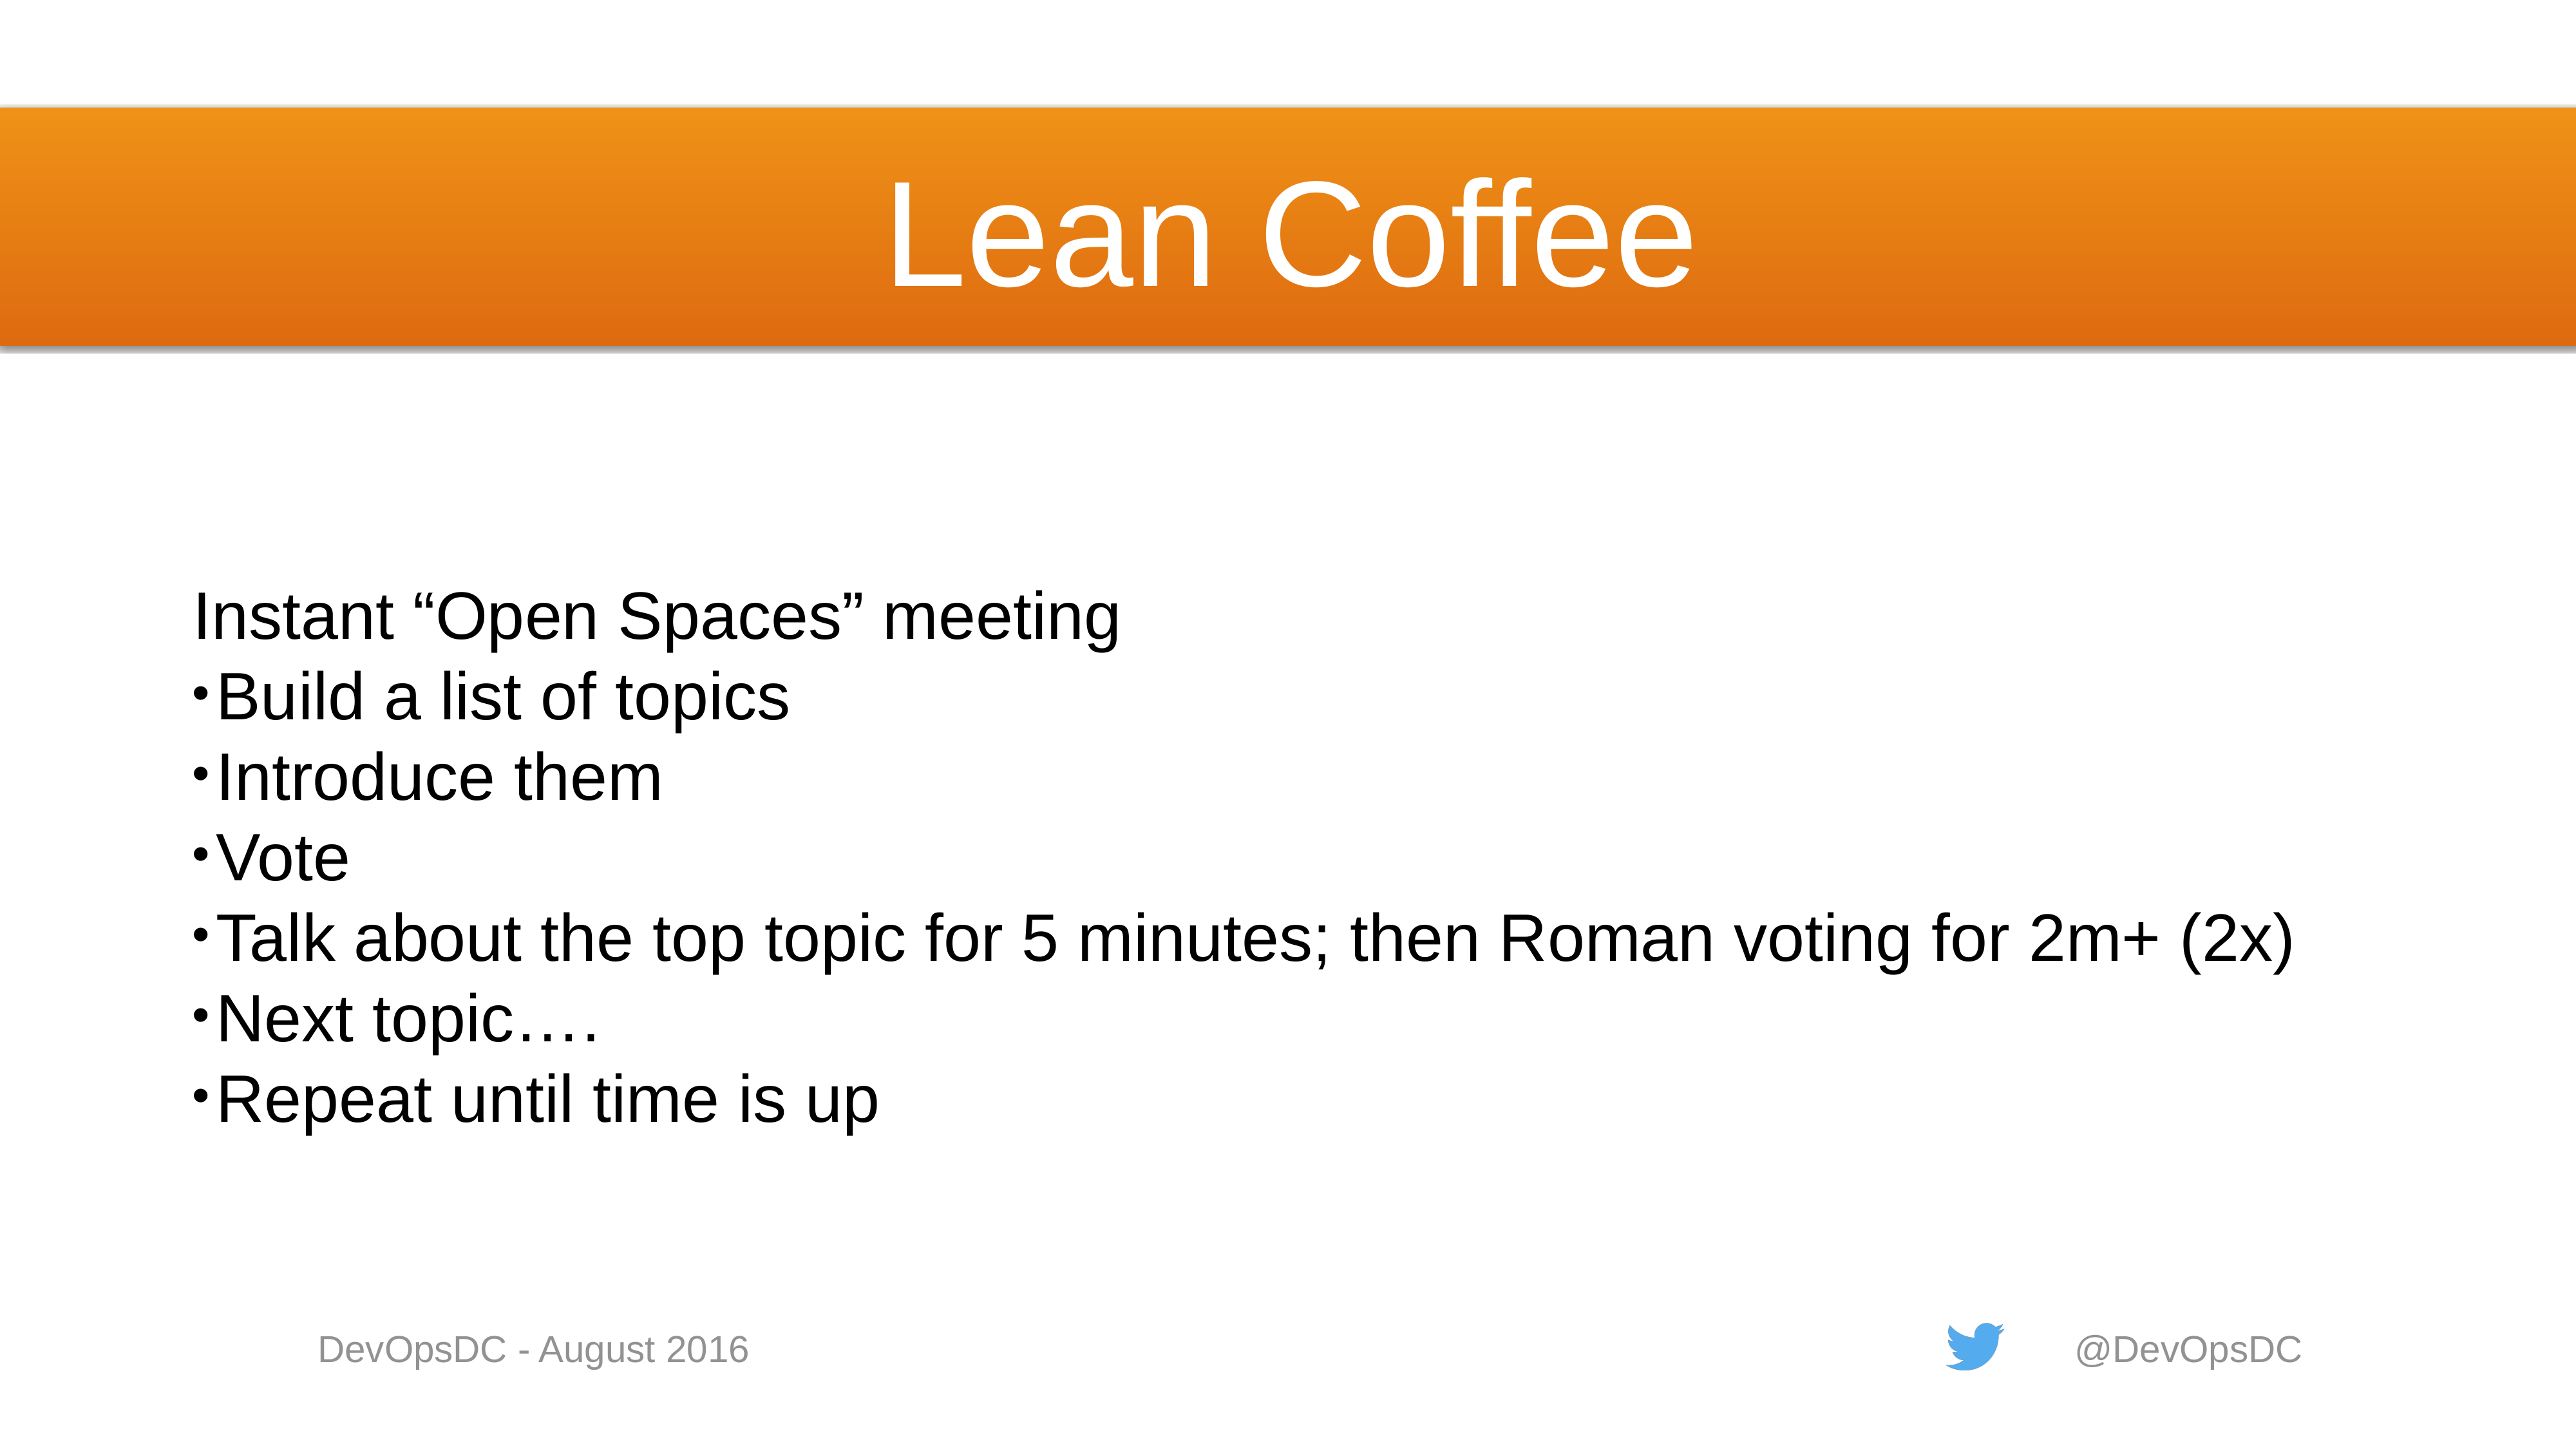

# Lean Coffee
Instant “Open Spaces” meeting
Build a list of topics
Introduce them
Vote
Talk about the top topic for 5 minutes; then Roman voting for 2m+ (2x)
Next topic….
Repeat until time is up